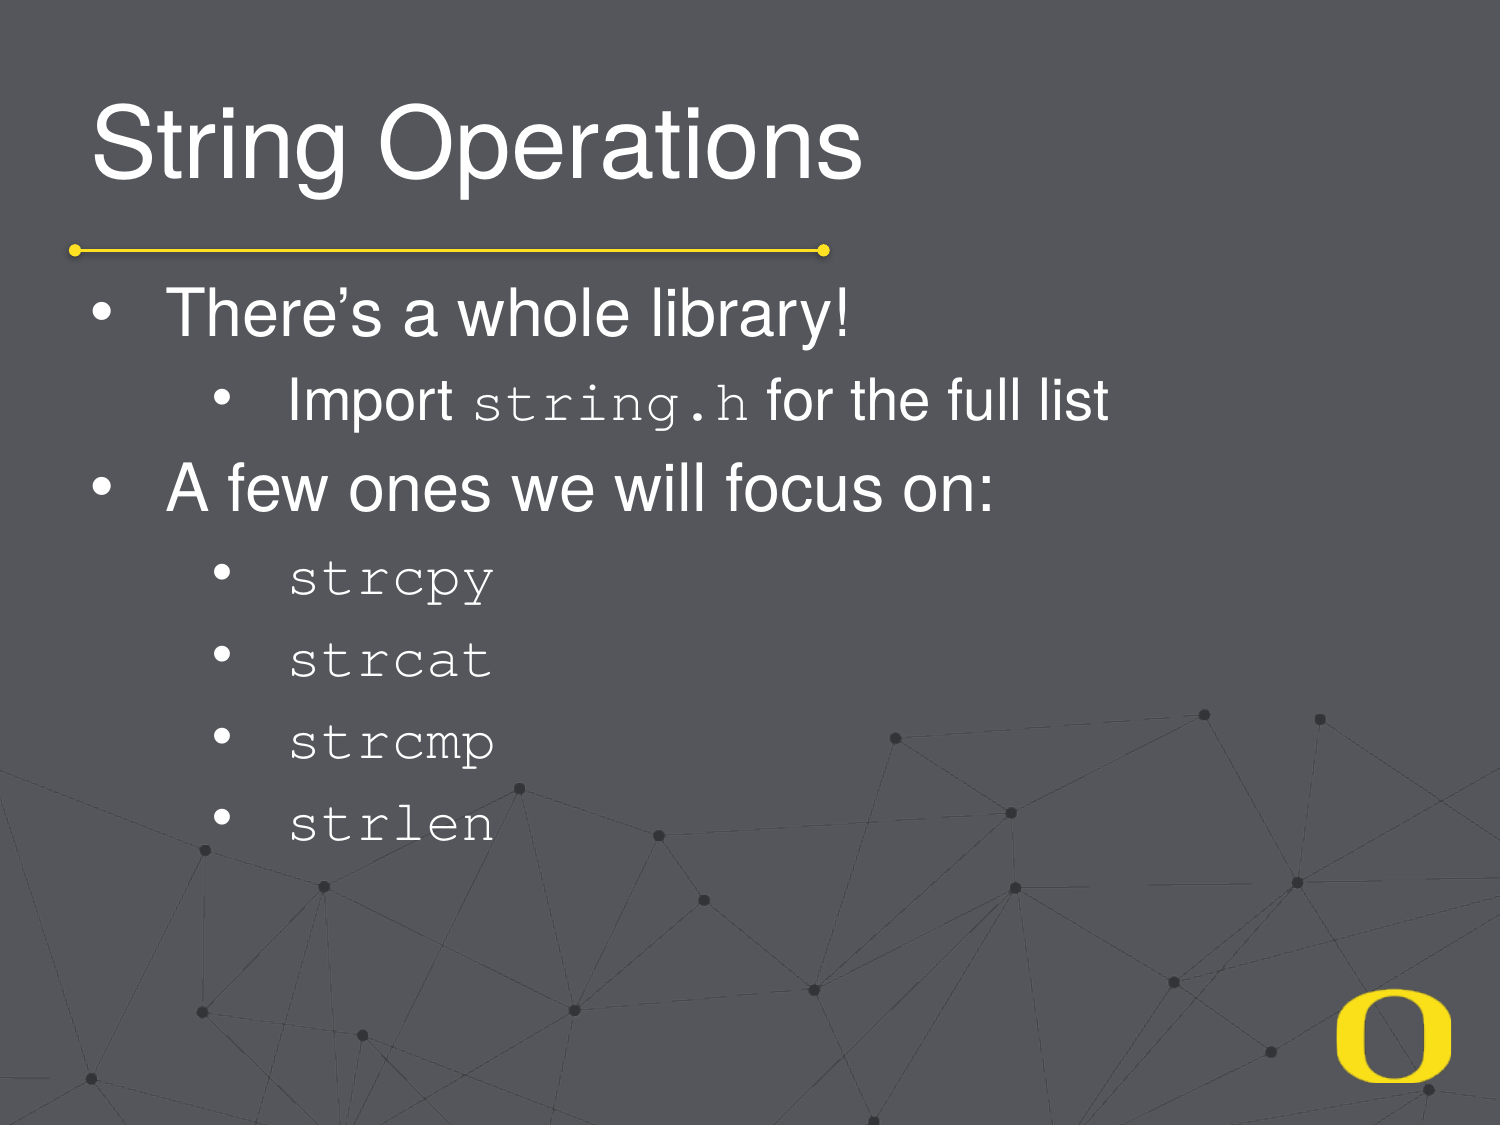

# String Operations
There’s a whole library!
Import string.h for the full list
A few ones we will focus on:
strcpy
strcat
strcmp
strlen